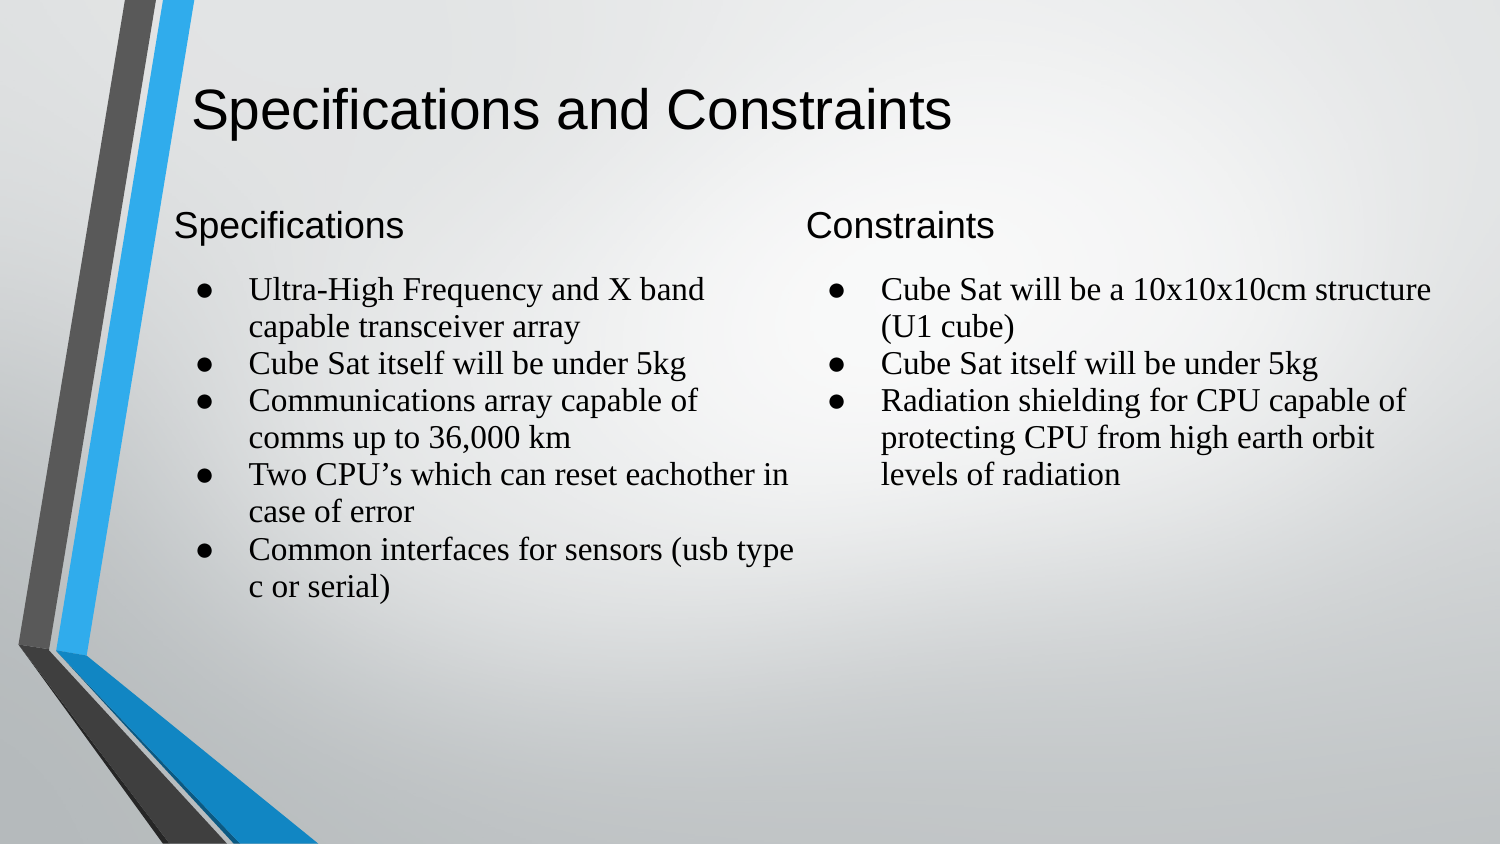

# Specifications and Constraints
Specifications
Ultra-High Frequency and X band capable transceiver array
Cube Sat itself will be under 5kg
Communications array capable of comms up to 36,000 km
Two CPU’s which can reset eachother in case of error
Common interfaces for sensors (usb type c or serial)
Constraints
Cube Sat will be a 10x10x10cm structure (U1 cube)
Cube Sat itself will be under 5kg
Radiation shielding for CPU capable of protecting CPU from high earth orbit levels of radiation